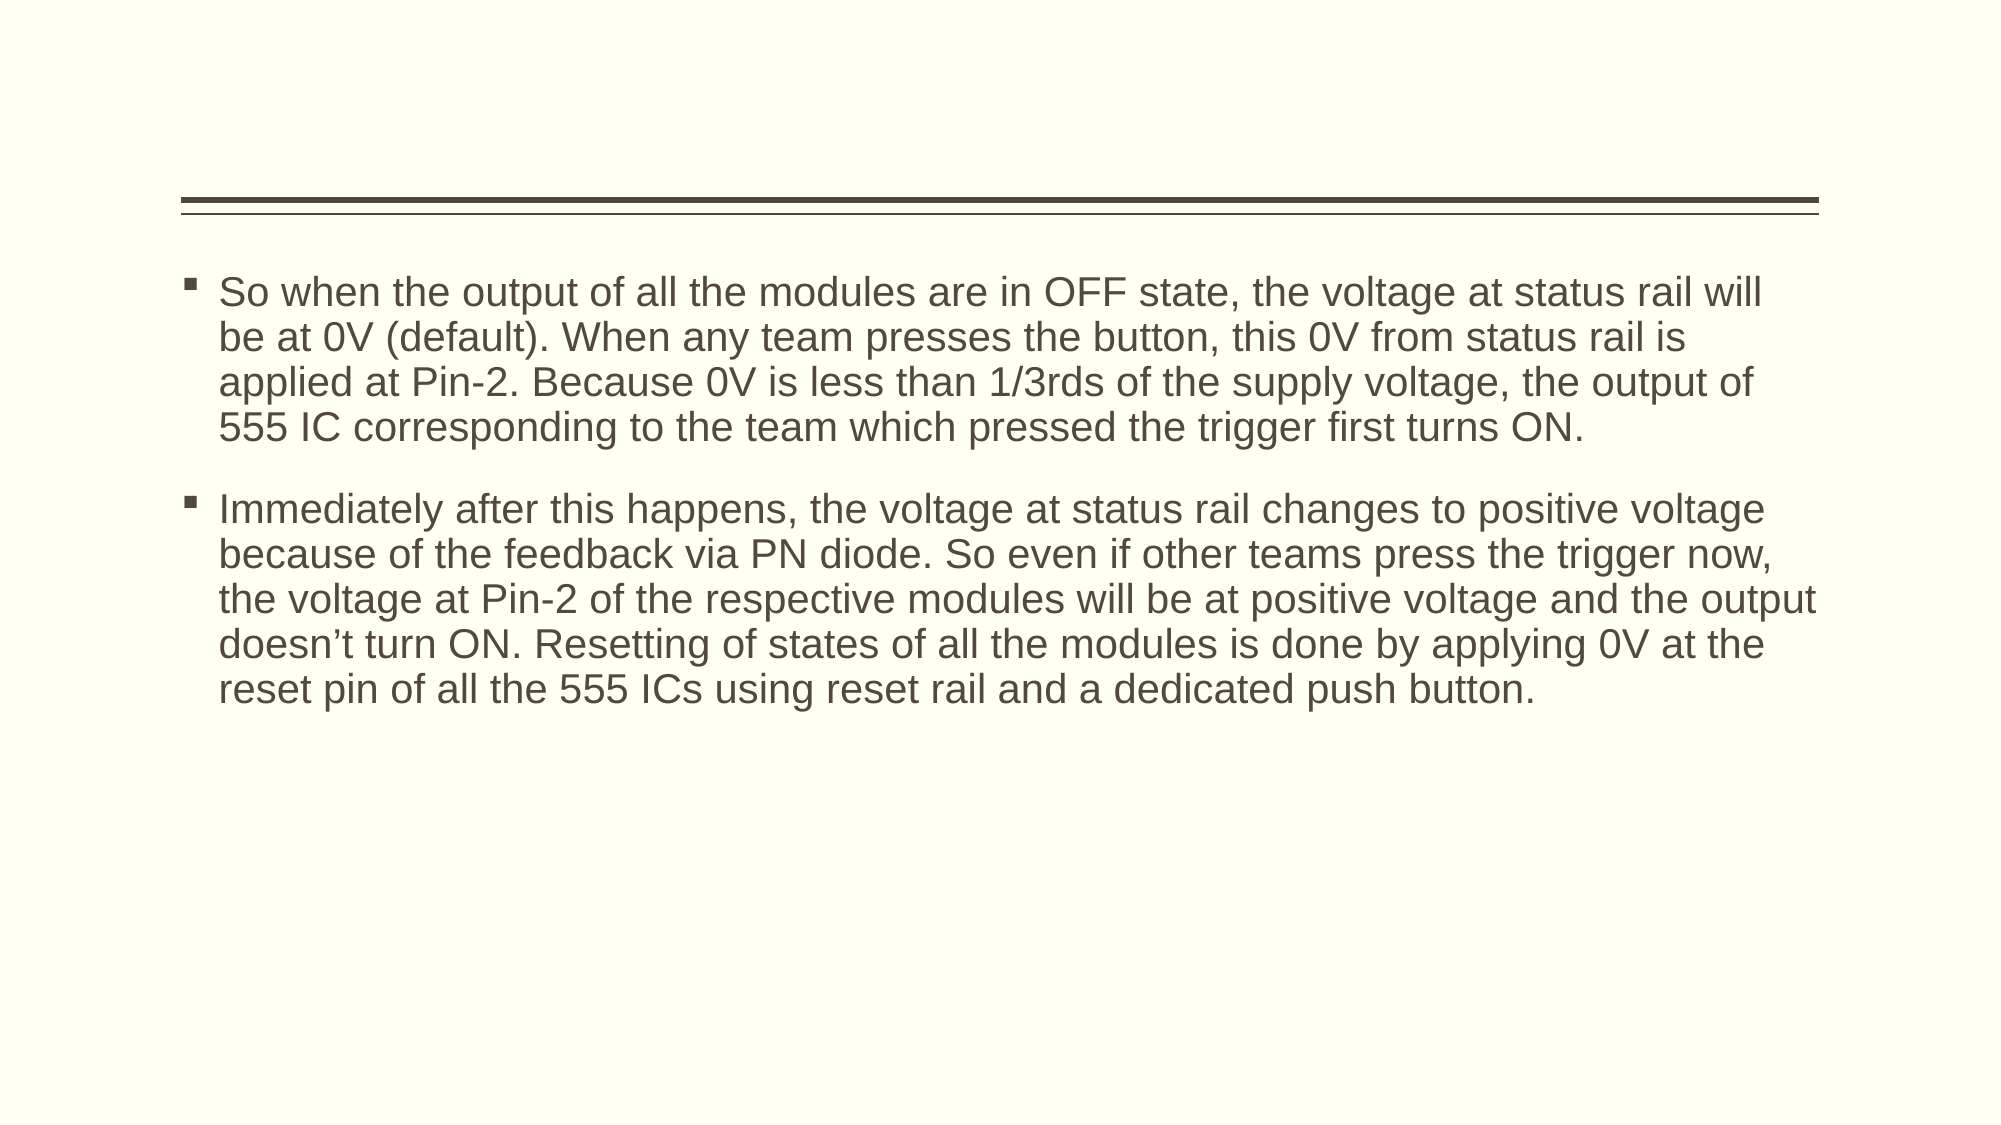

So when the output of all the modules are in OFF state, the voltage at status rail will be at 0V (default). When any team presses the button, this 0V from status rail is applied at Pin-2. Because 0V is less than 1/3rds of the supply voltage, the output of 555 IC corresponding to the team which pressed the trigger first turns ON.
Immediately after this happens, the voltage at status rail changes to positive voltage because of the feedback via PN diode. So even if other teams press the trigger now, the voltage at Pin-2 of the respective modules will be at positive voltage and the output doesn’t turn ON. Resetting of states of all the modules is done by applying 0V at the reset pin of all the 555 ICs using reset rail and a dedicated push button.